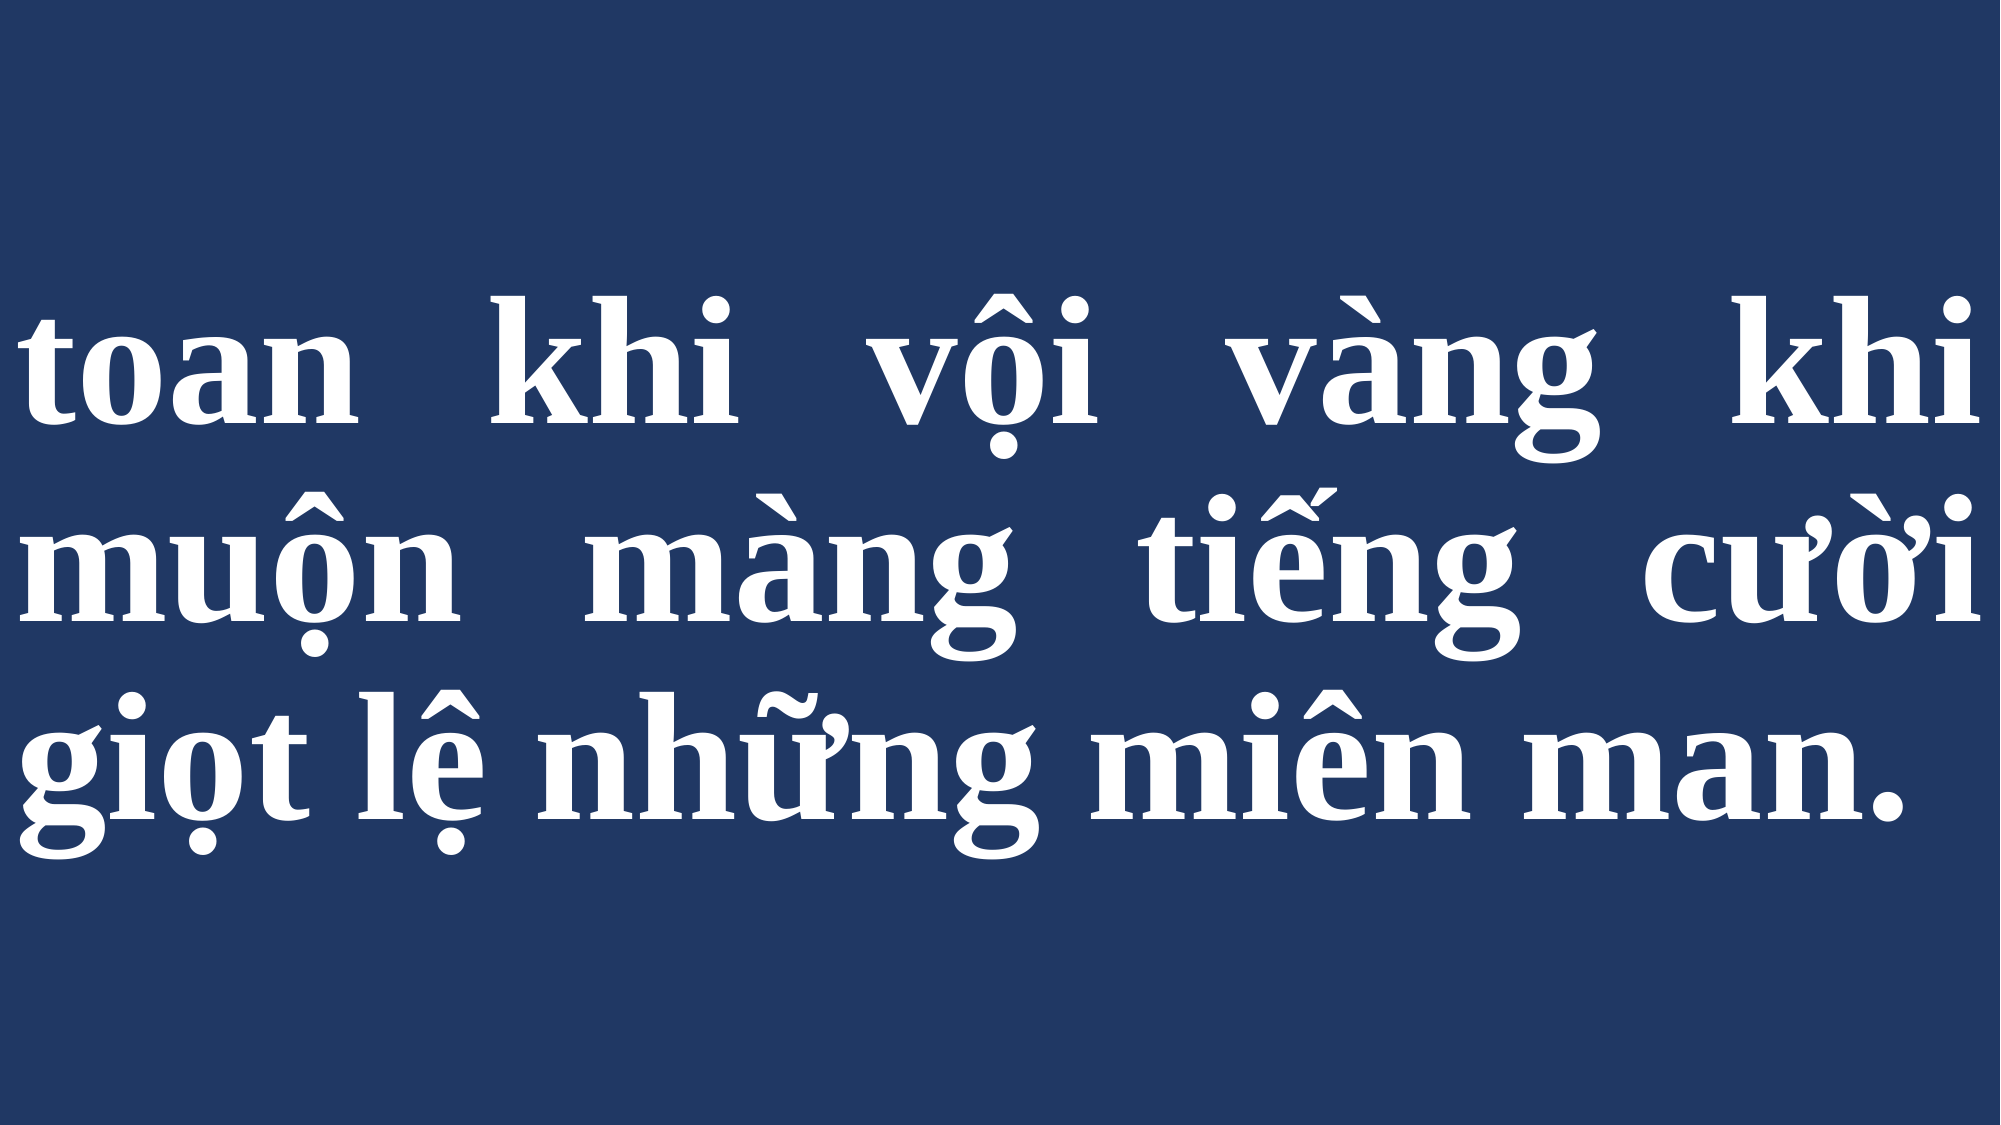

# toan khi vội vàng khi muộn màng tiếng cười giọt lệ những miên man.